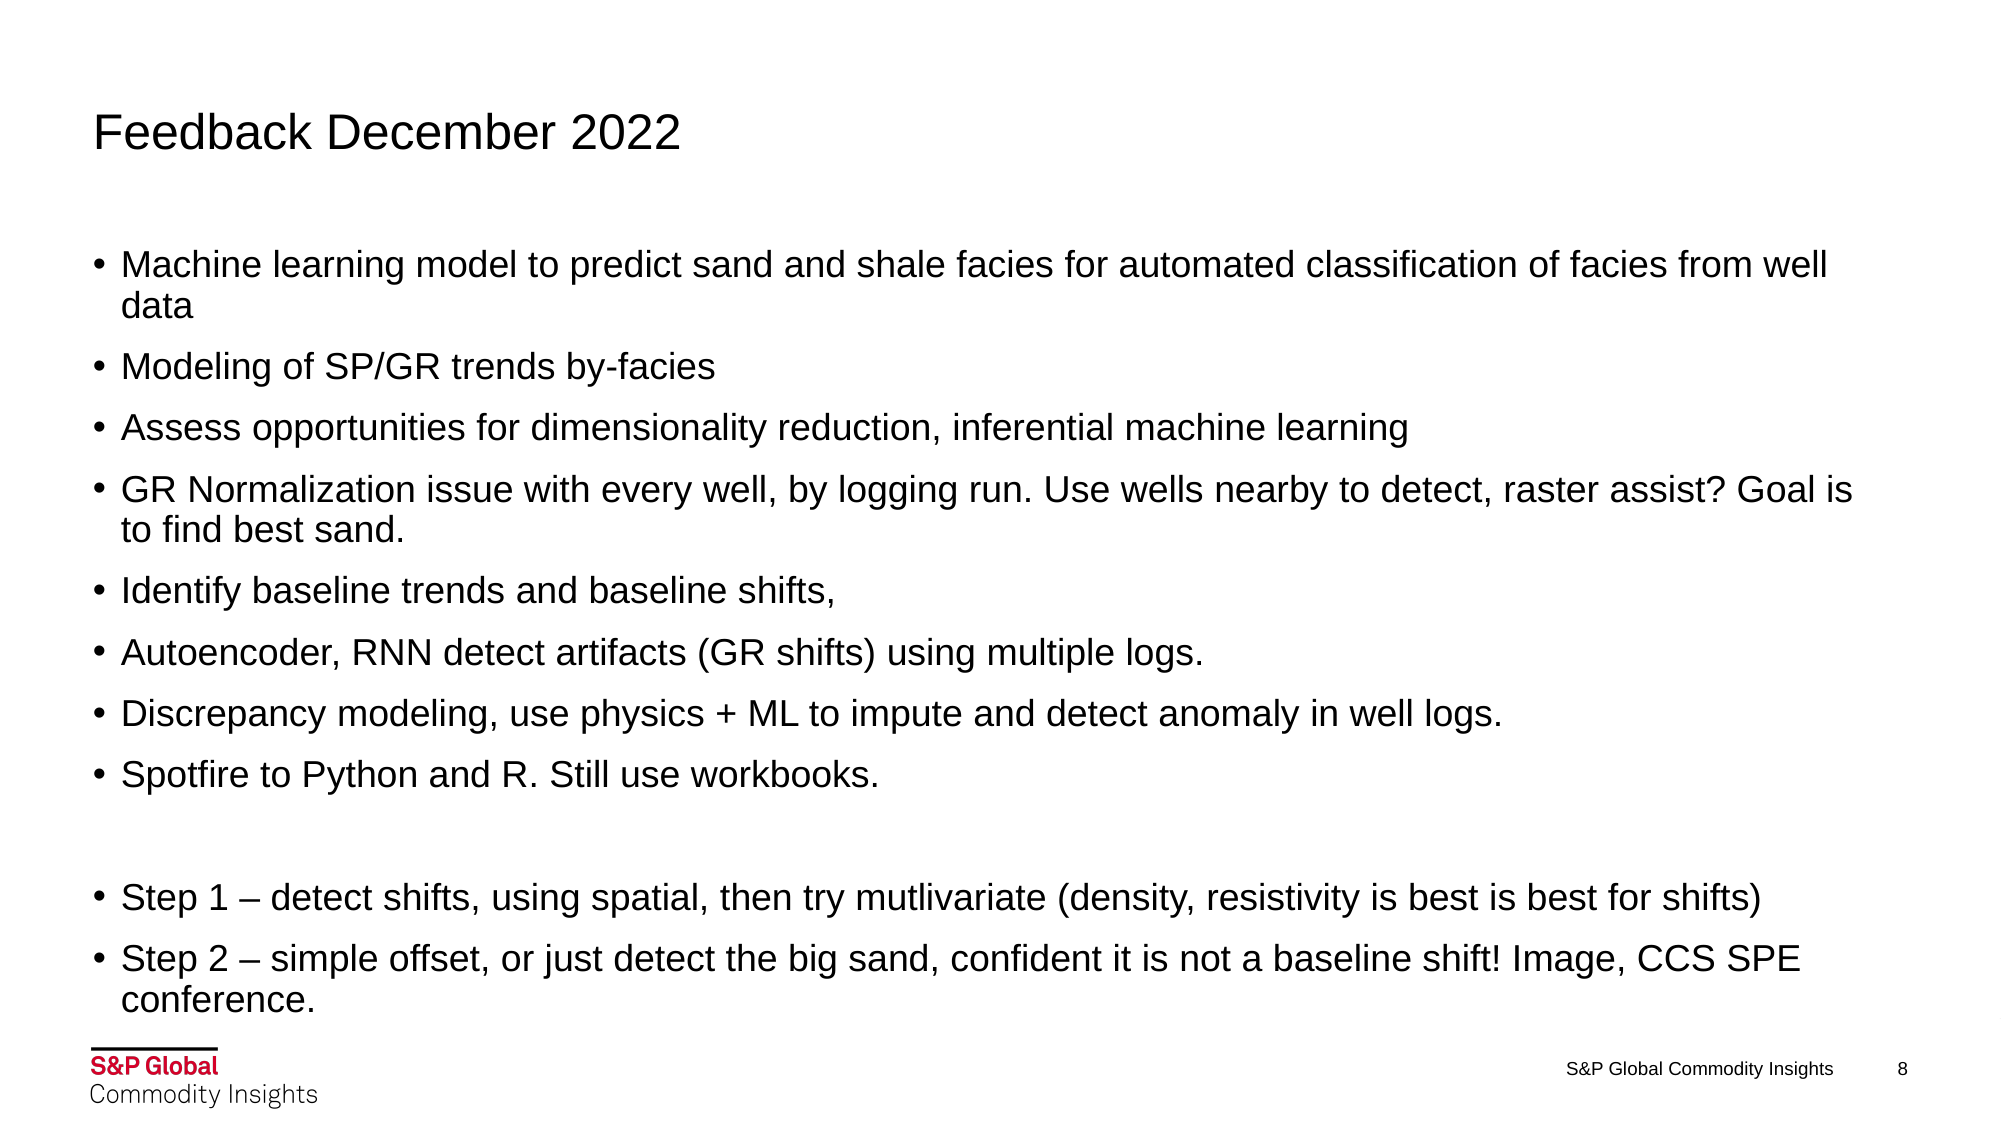

# Feedback December 2022

Machine learning model to predict sand and shale facies for automated classification of facies from well data
Modeling of SP/GR trends by-facies
Assess opportunities for dimensionality reduction, inferential machine learning
GR Normalization issue with every well, by logging run. Use wells nearby to detect, raster assist? Goal is to find best sand.
Identify baseline trends and baseline shifts,
Autoencoder, RNN detect artifacts (GR shifts) using multiple logs.
Discrepancy modeling, use physics + ML to impute and detect anomaly in well logs.
Spotfire to Python and R. Still use workbooks.

Step 1 – detect shifts, using spatial, then try mutlivariate (density, resistivity is best is best for shifts)
Step 2 – simple offset, or just detect the big sand, confident it is not a baseline shift! Image, CCS SPE conference.

S&P Global Commodity Insights
8